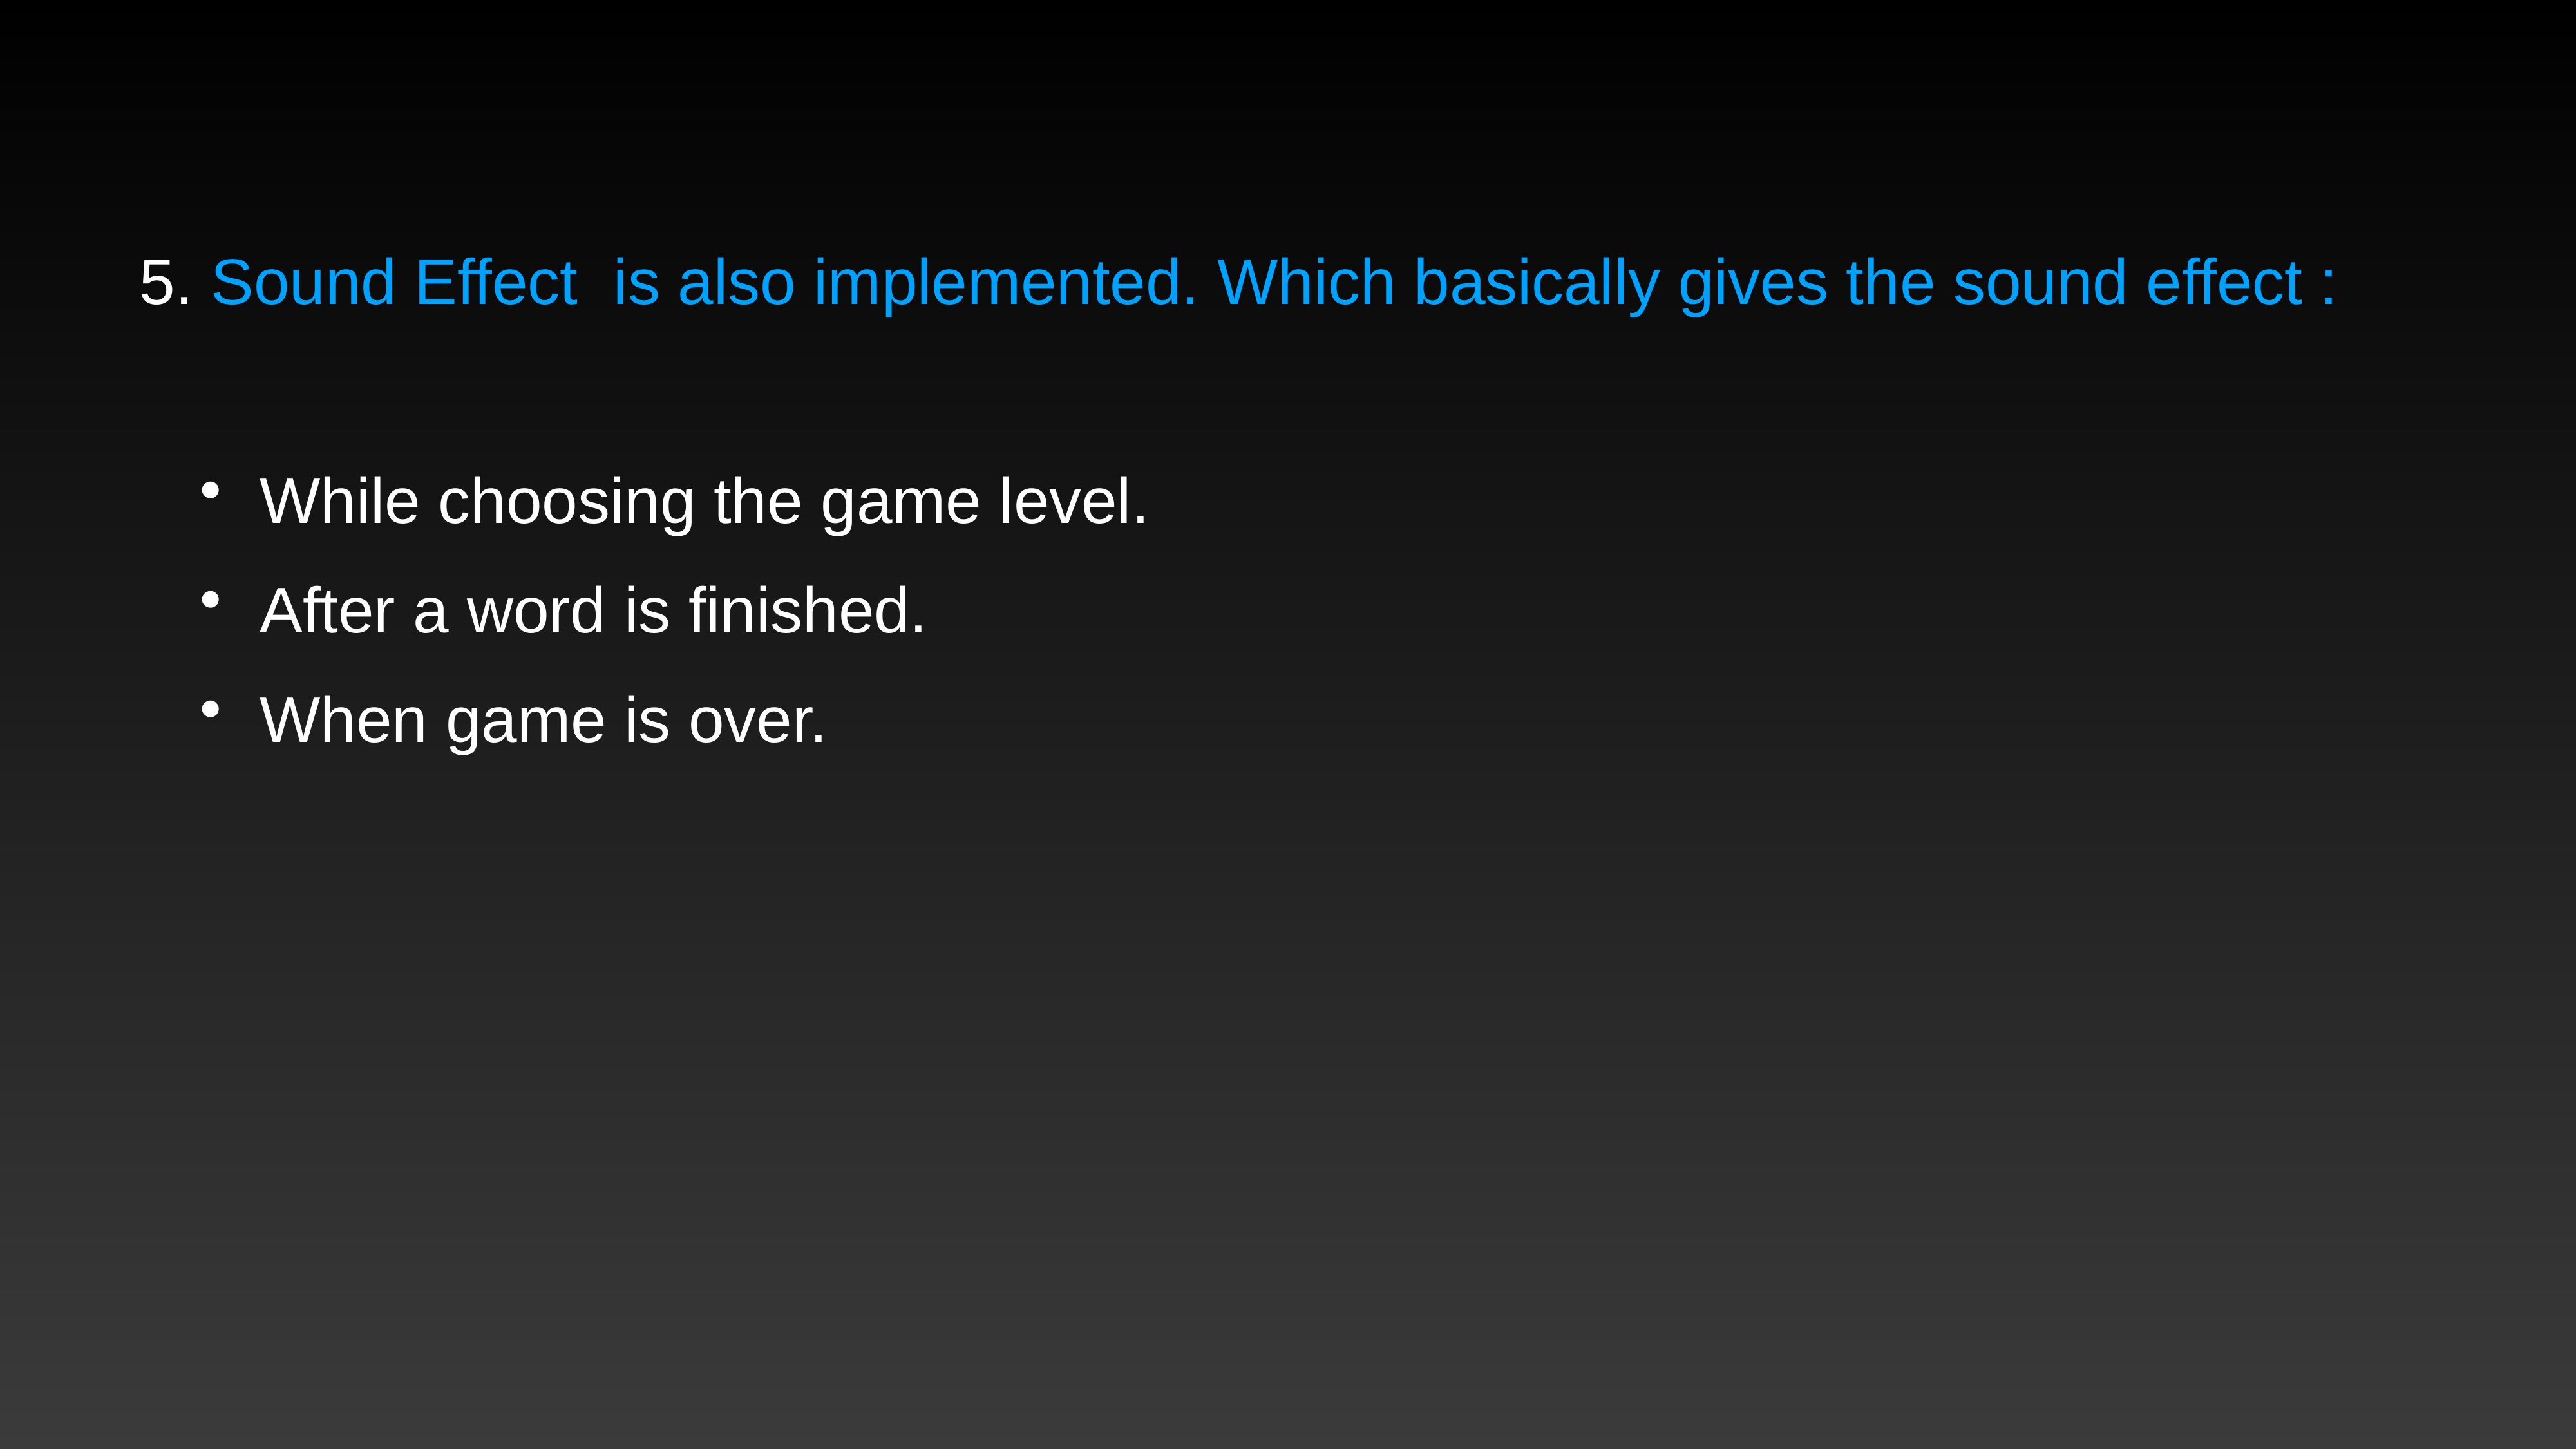

5. Sound Effect  is also implemented. Which basically gives the sound effect :

  While choosing the game level.
  After a word is finished.
  When game is over.